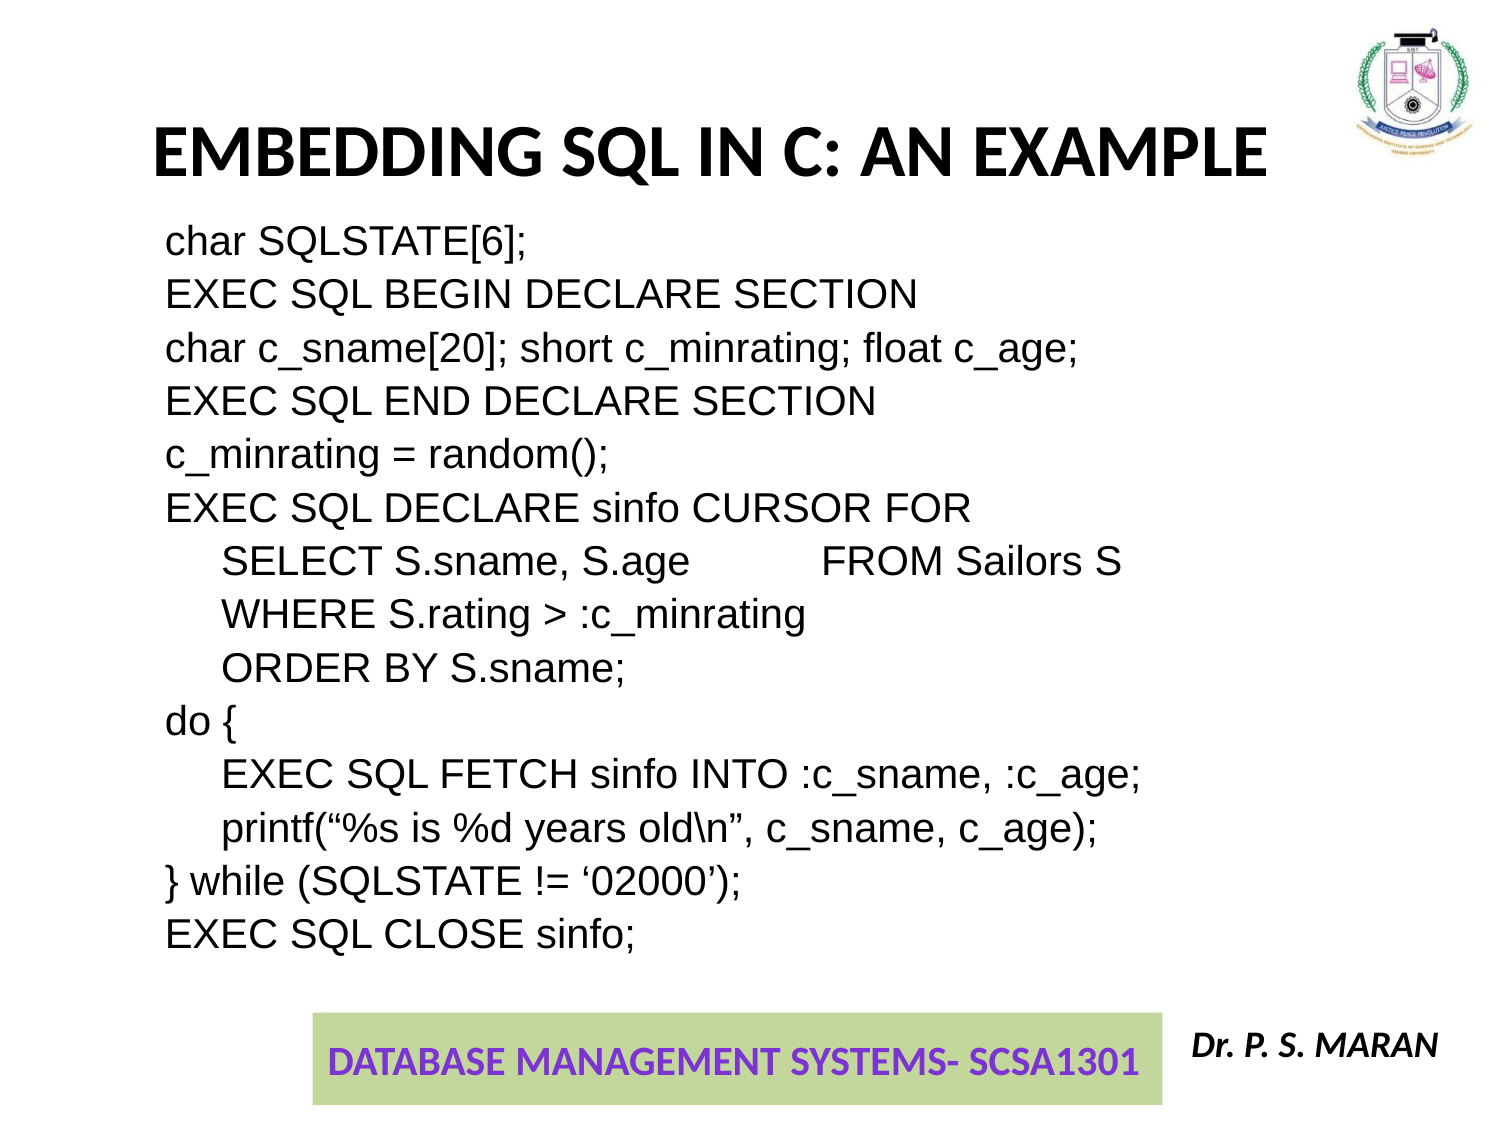

# Embedding SQL in C: An Example
char SQLSTATE[6];
EXEC SQL BEGIN DECLARE SECTION
char c_sname[20]; short c_minrating; float c_age;
EXEC SQL END DECLARE SECTION
c_minrating = random();
EXEC SQL DECLARE sinfo CURSOR FOR
	SELECT S.sname, S.age	FROM Sailors S
	WHERE S.rating > :c_minrating
	ORDER BY S.sname;
do {
	EXEC SQL FETCH sinfo INTO :c_sname, :c_age;
	printf(“%s is %d years old\n”, c_sname, c_age);
} while (SQLSTATE != ‘02000’);
EXEC SQL CLOSE sinfo;